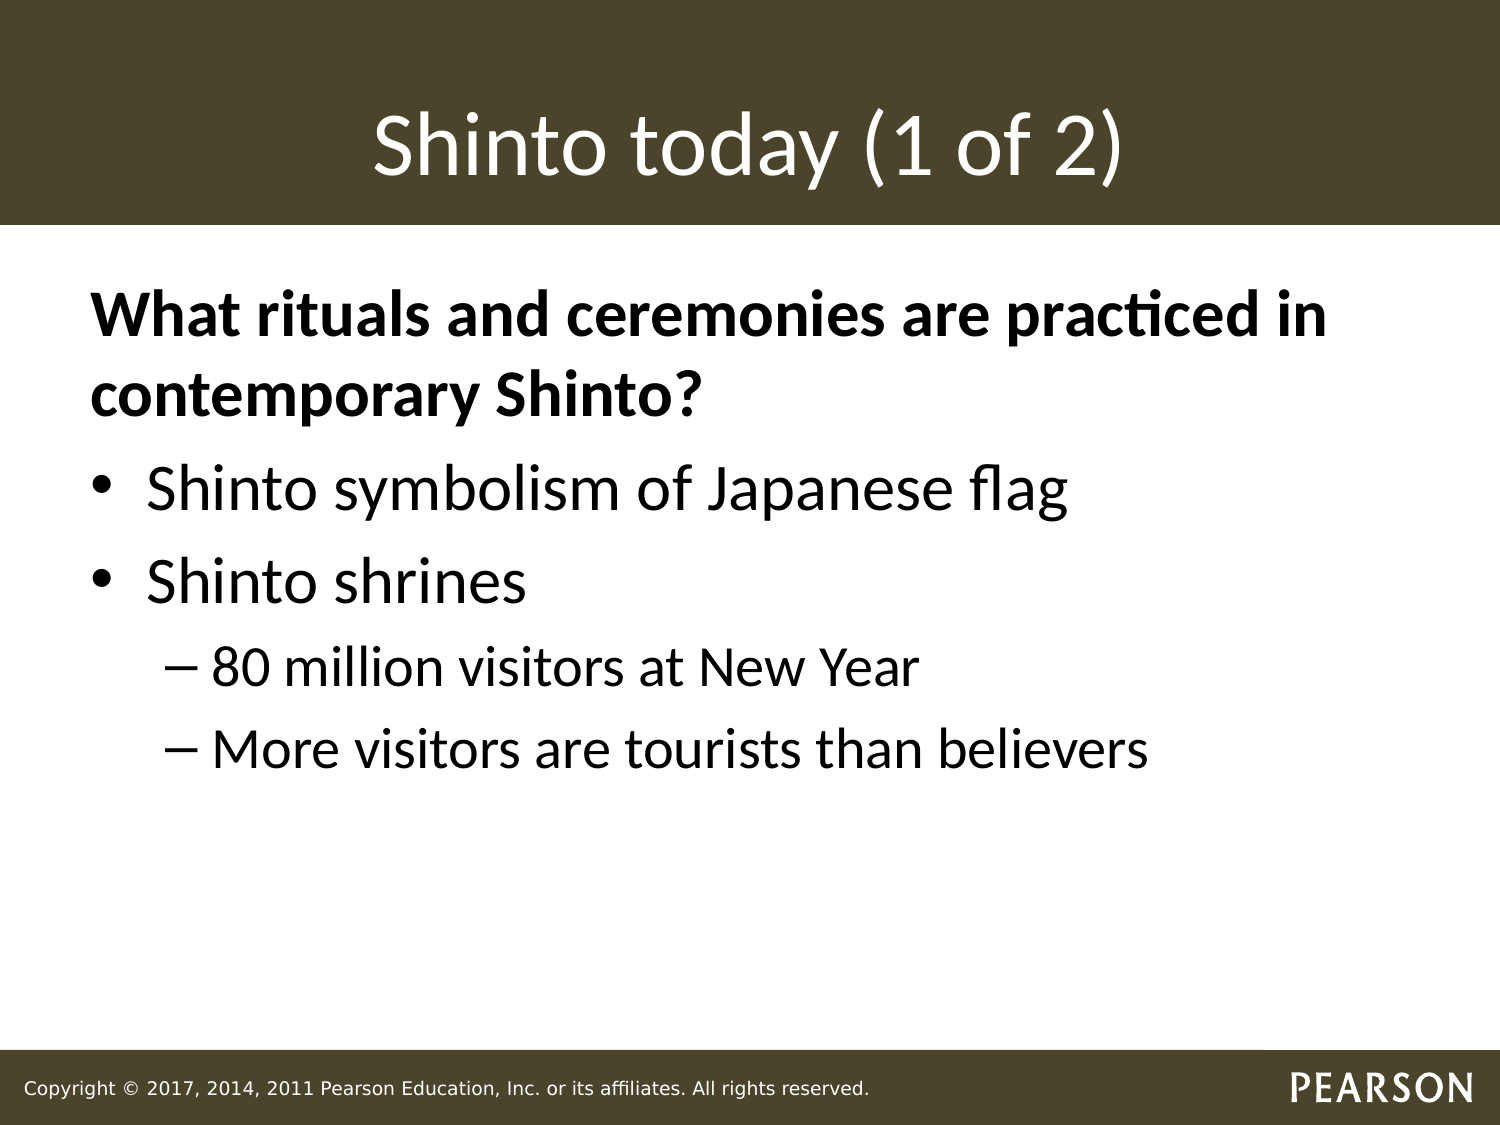

# Shinto today (1 of 2)
What rituals and ceremonies are practiced in contemporary Shinto?
Shinto symbolism of Japanese flag
Shinto shrines
80 million visitors at New Year
More visitors are tourists than believers